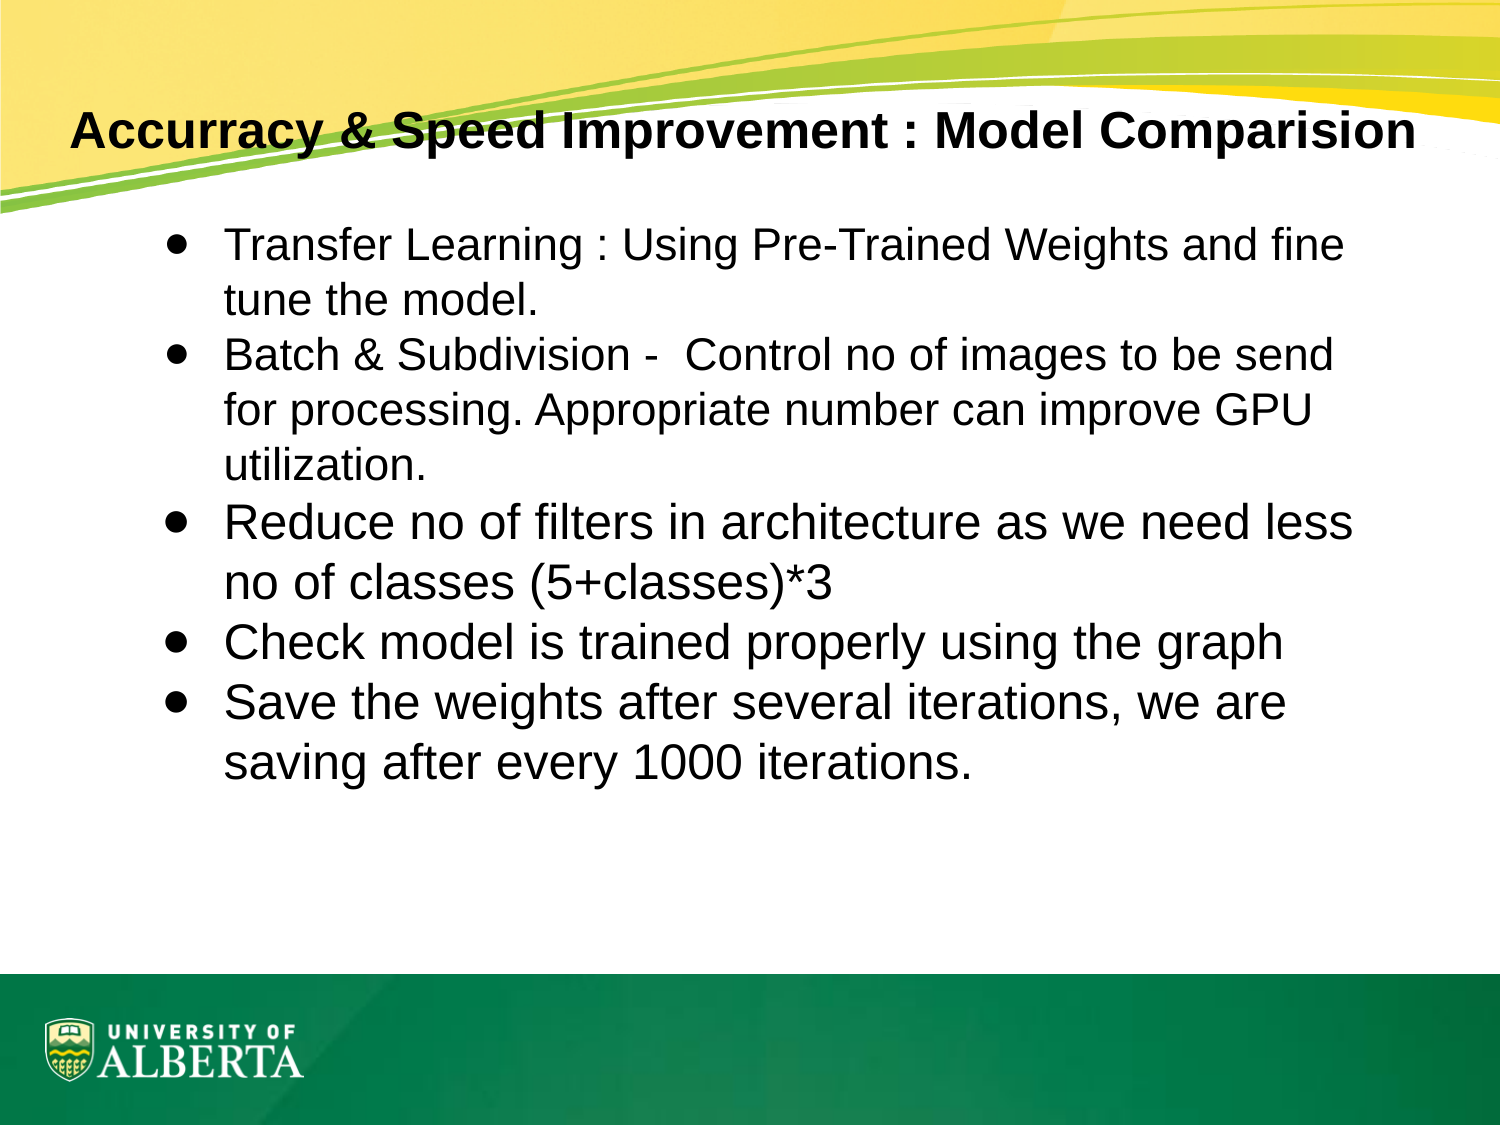

Accurracy & Speed Improvement : Model Comparision
Transfer Learning : Using Pre-Trained Weights and fine tune the model.
Batch & Subdivision -  Control no of images to be send for processing. Appropriate number can improve GPU utilization.
Reduce no of filters in architecture as we need less no of classes (5+classes)*3
Check model is trained properly using the graph
Save the weights after several iterations, we are saving after every 1000 iterations.
#